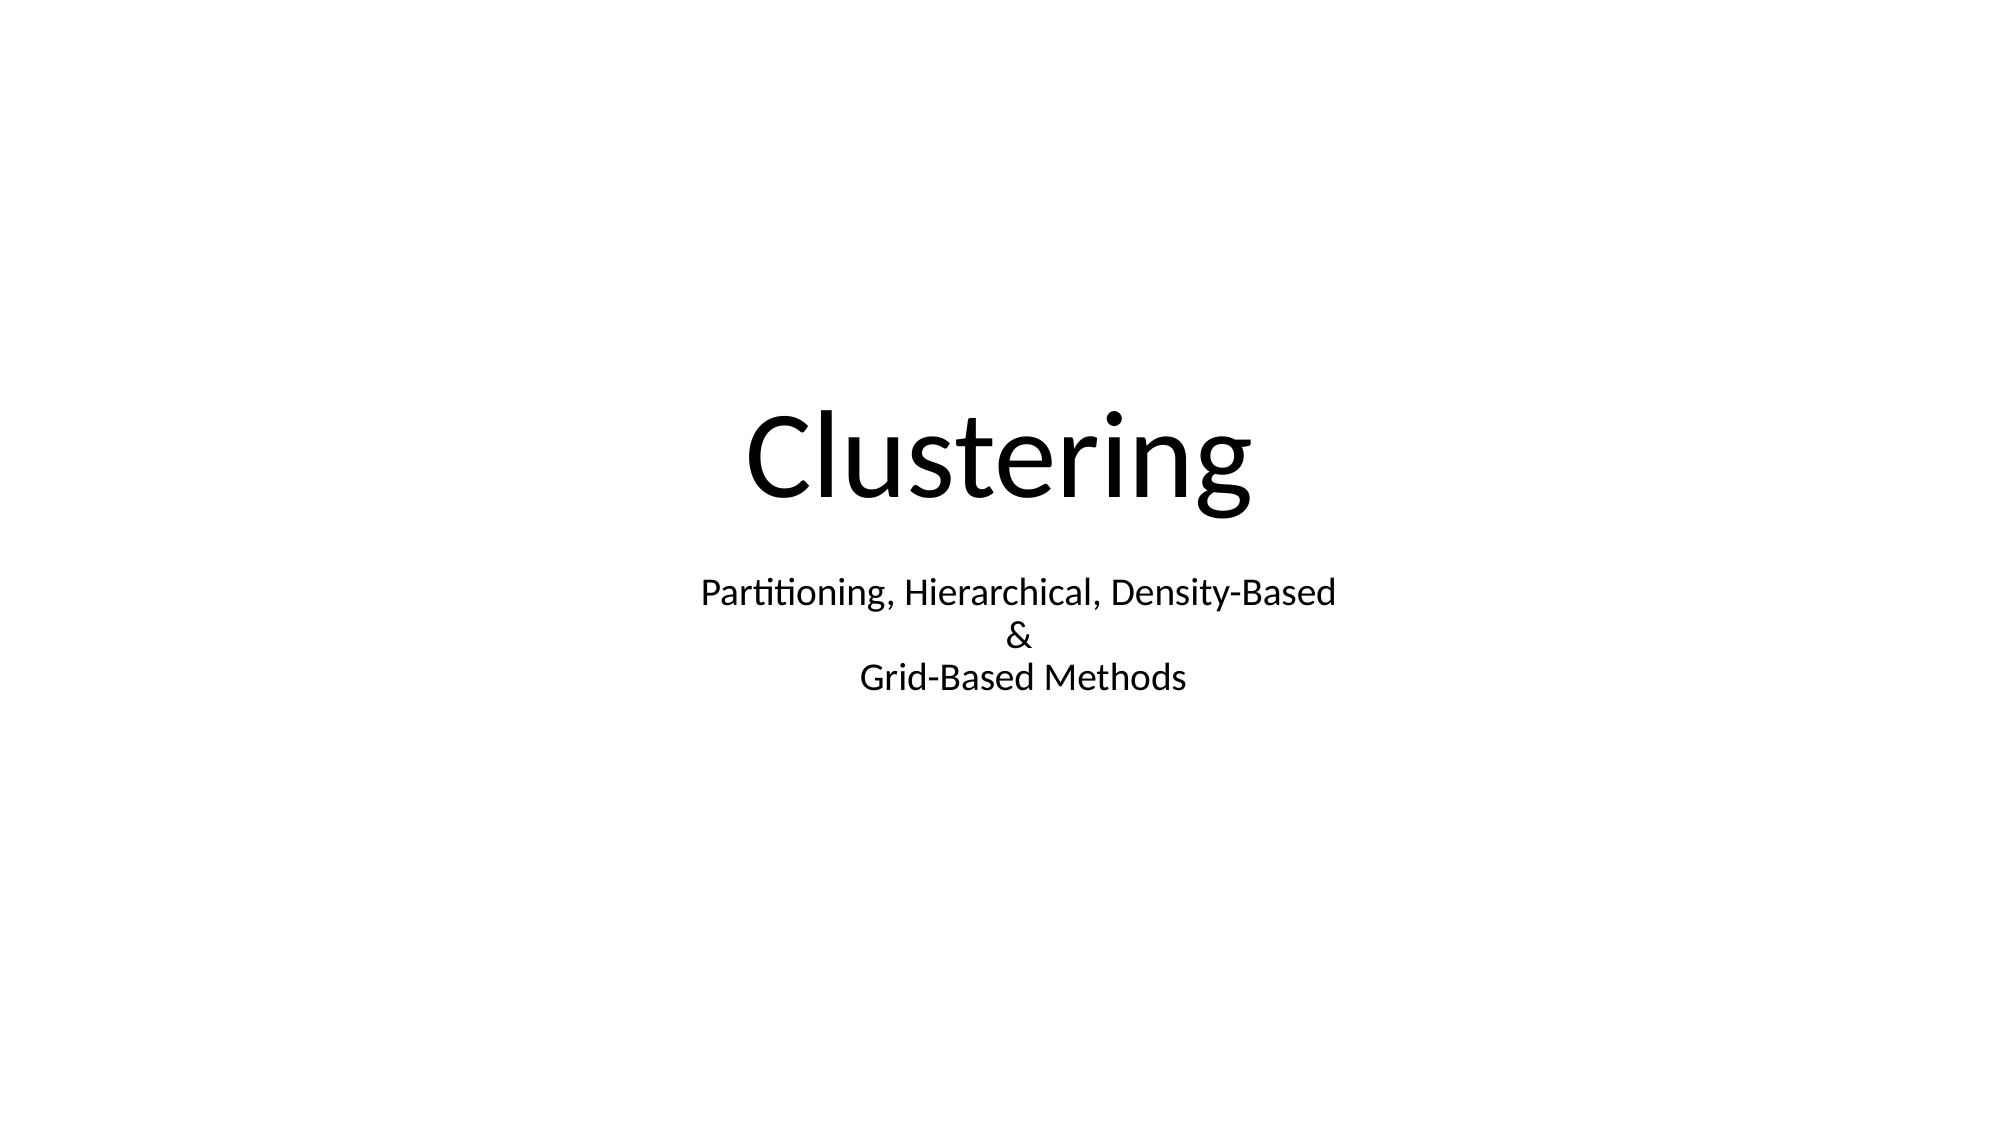

# Clustering
Partitioning, Hierarchical, Density-Based
&
Grid-Based Methods